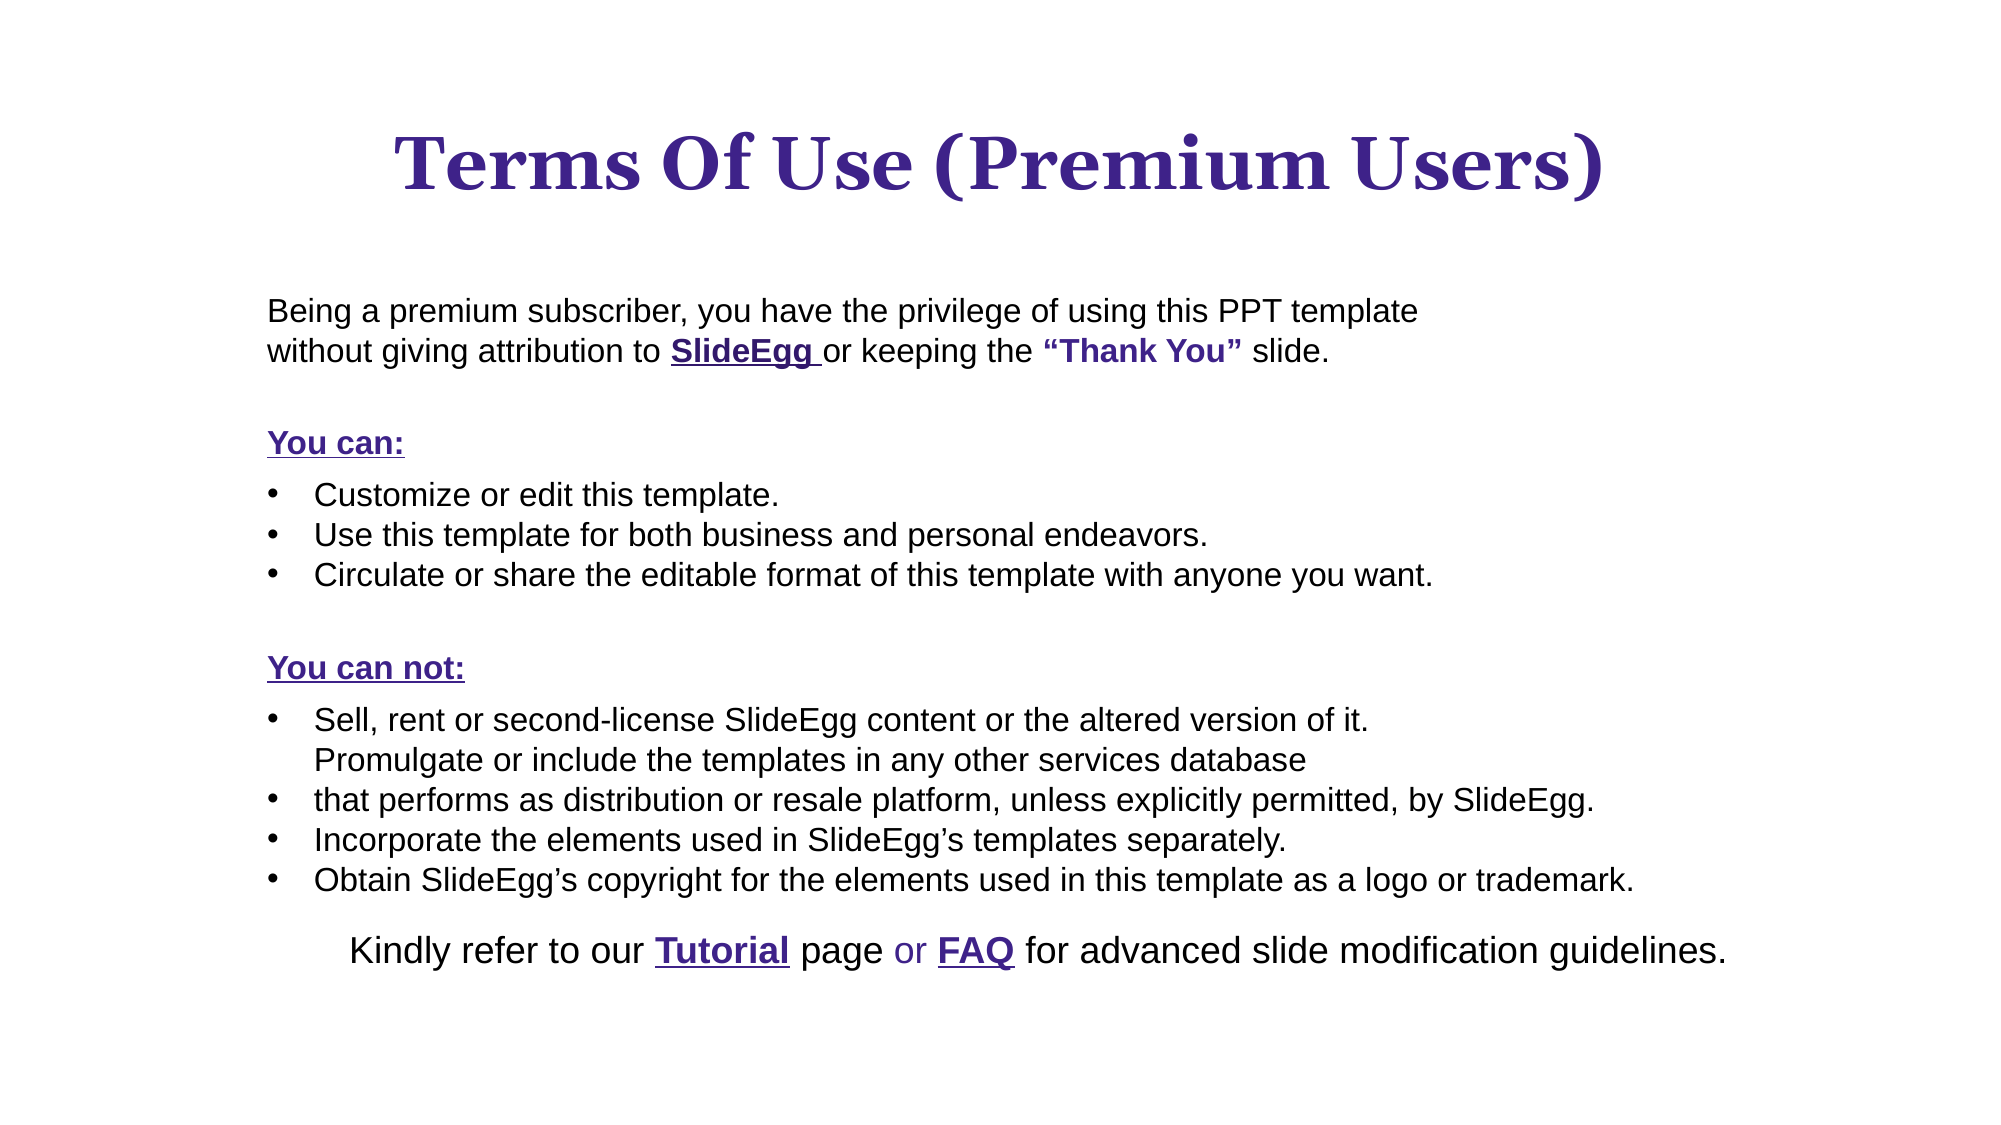

Terms Of Use (Premium Users)
Being a premium subscriber, you have the privilege of using this PPT template
without giving attribution to SlideEgg or keeping the “Thank You” slide.

You can:
Customize or edit this template.
Use this template for both business and personal endeavors.
Circulate or share the editable format of this template with anyone you want.

You can not:
Sell, rent or second-license SlideEgg content or the altered version of it.
Promulgate or include the templates in any other services database
that performs as distribution or resale platform, unless explicitly permitted, by SlideEgg.
Incorporate the elements used in SlideEgg’s templates separately.
Obtain SlideEgg’s copyright for the elements used in this template as a logo or trademark.
Kindly refer to our Tutorial page or FAQ for advanced slide modification guidelines.